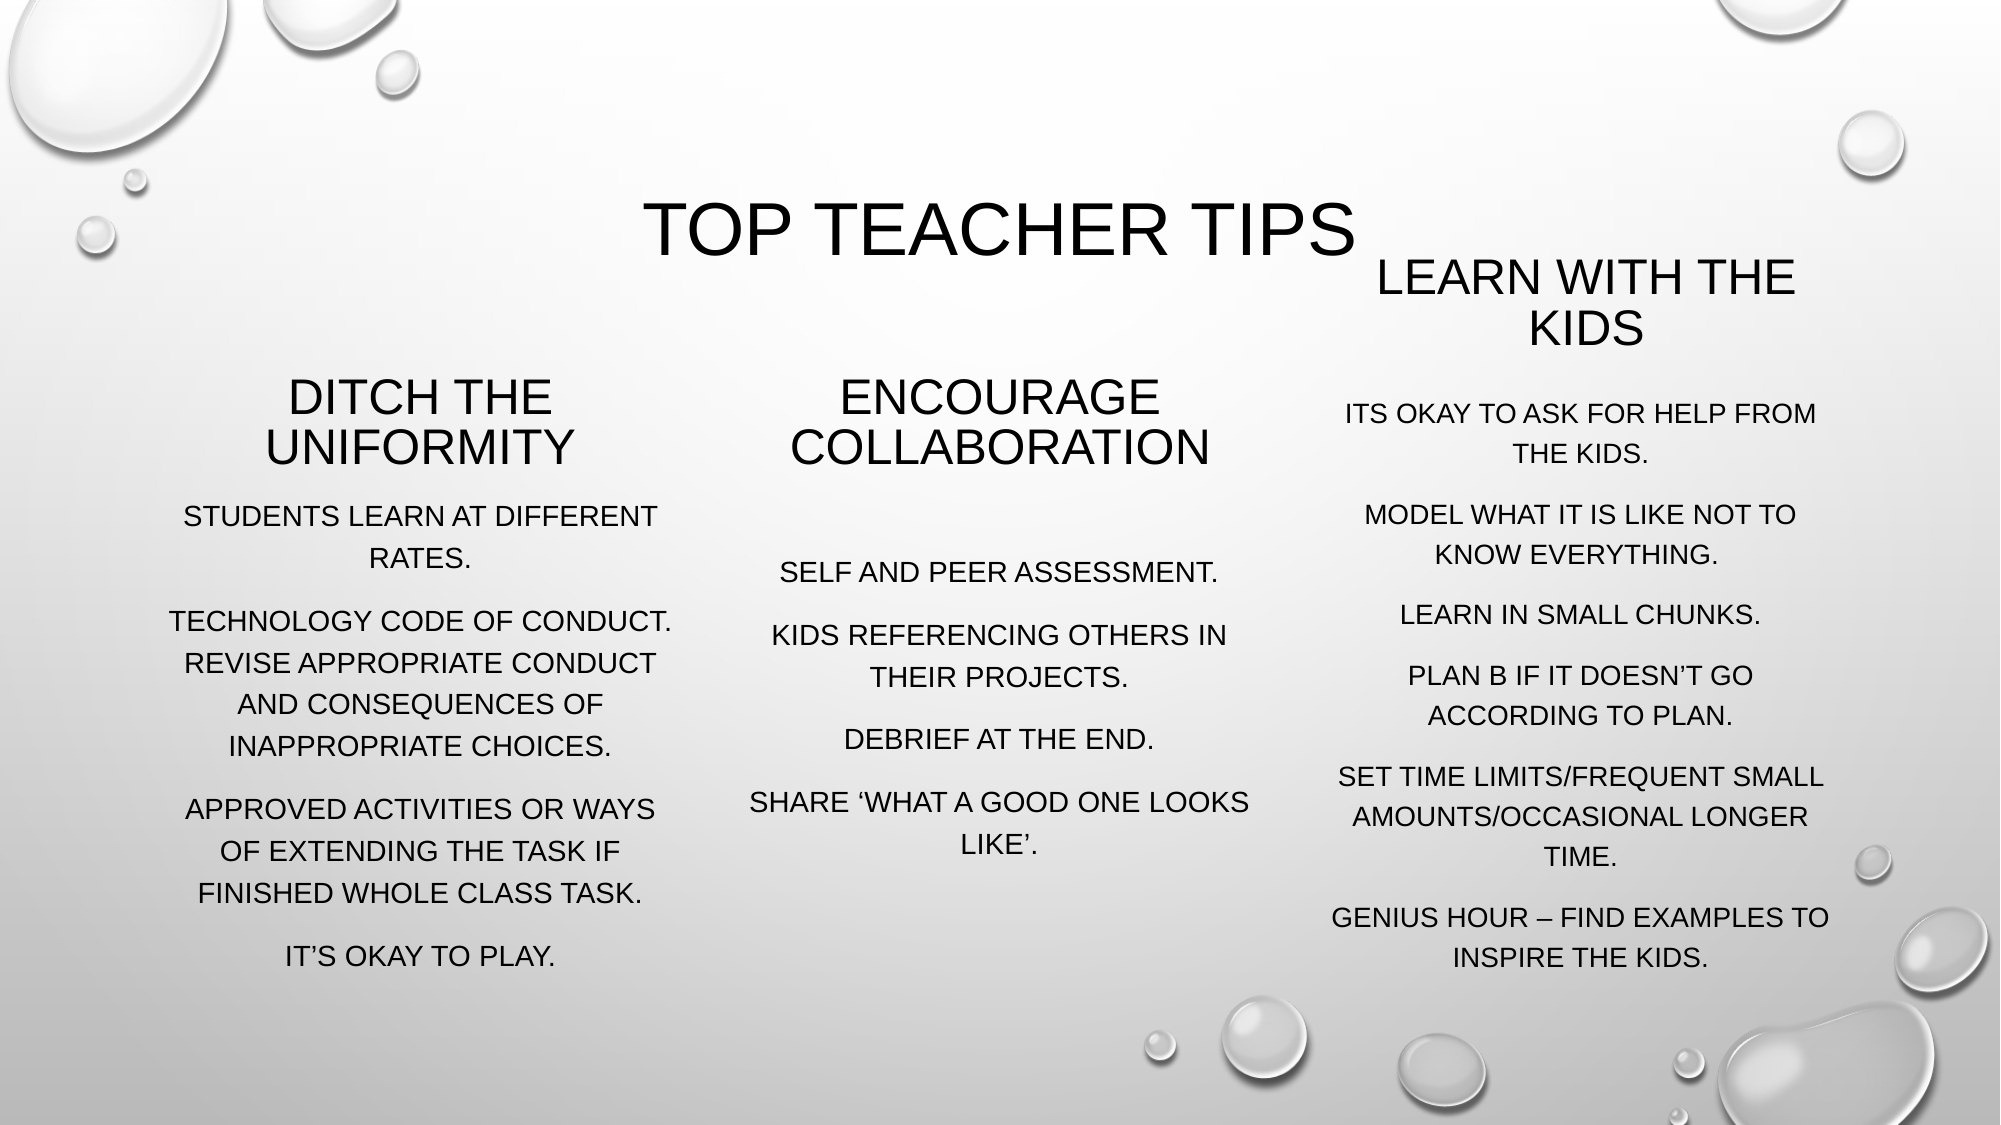

# Top teacher tips
Learn with the kids
Its okay to ask for help from the kids.
Model what it is like not to know everything.
Learn in small chunks.
Plan B if it doesn’t go according to plan.
Set time limits/frequent small amounts/occasional longer time.
Genius hour – find examples to inspire the kids.
Ditch the uniformity
Encourage collaboration
Students learn at different rates.
Technology code of conduct. Revise appropriate conduct and consequences of inappropriate choices.
Approved activities or ways of extending the task if finished whole class task.
It’s okay to play.

Self and peer assessment.
Kids referencing others in their projects.
Debrief at the end.
Share ‘what a good one looks like’.